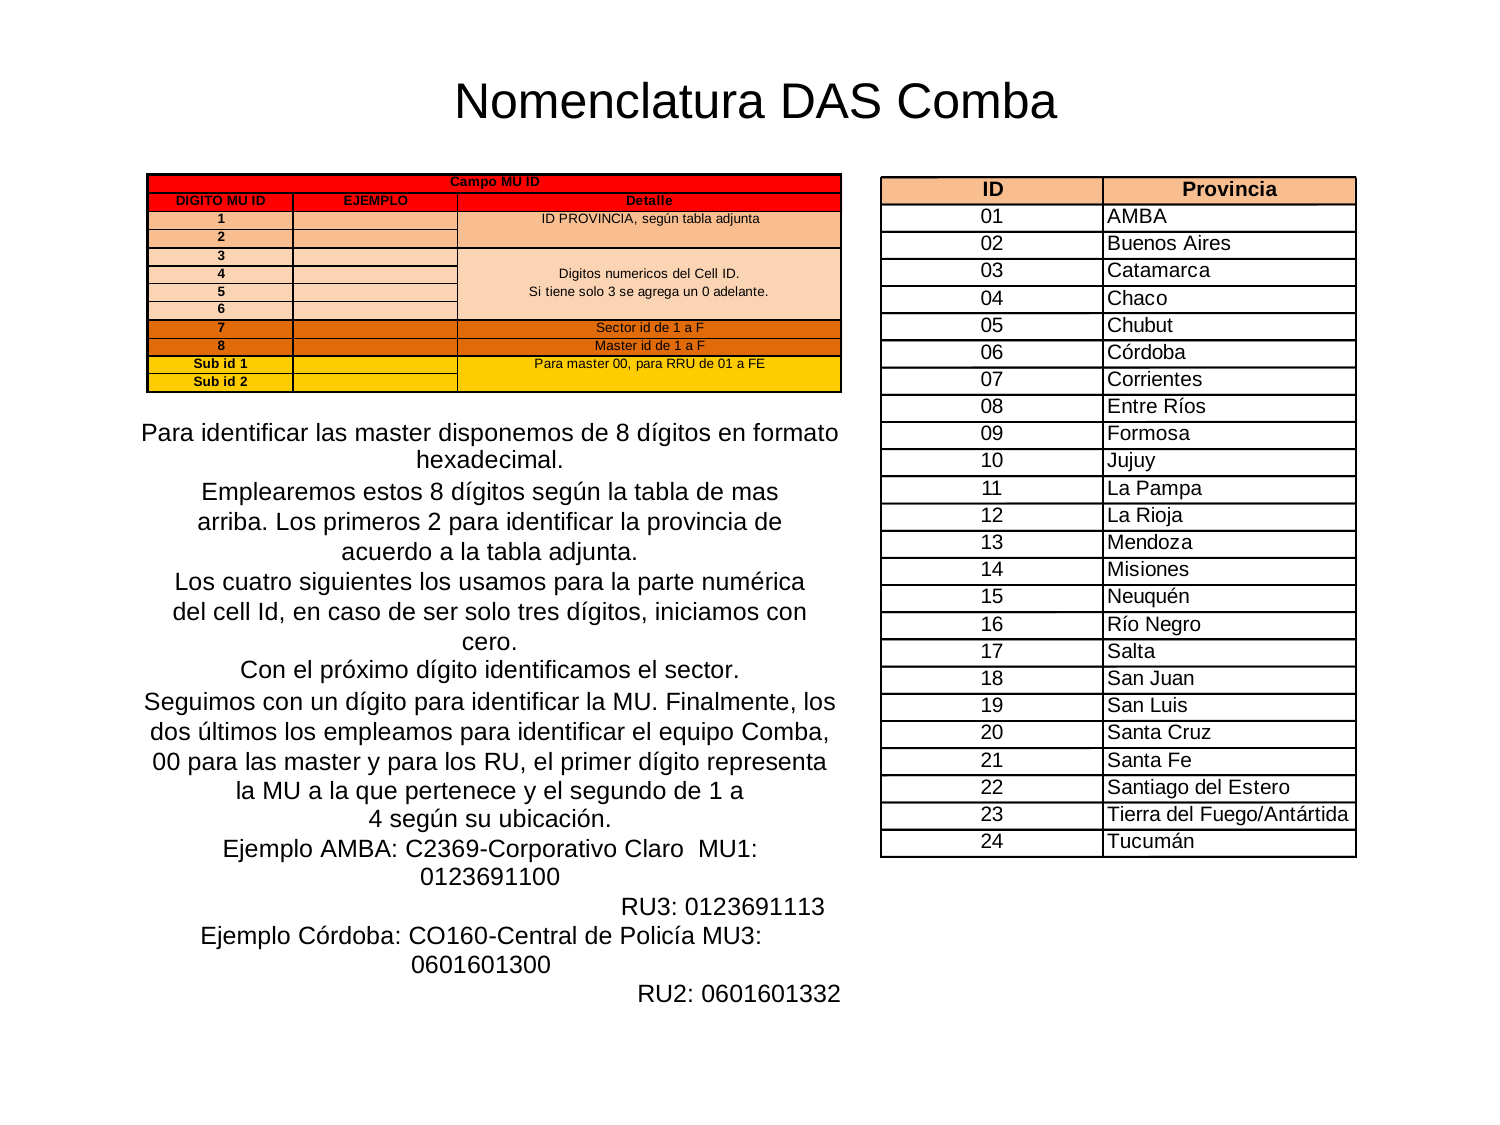

Nomenclatura DAS
Comba

Campo MU ID

ID
Provincia

DIGITO MU ID

EJEMPLO
Detalle

01

AMBA

1

ID PROVINCIA, según tabla adjunta
2

02

Buenos Aires
3

Digitos numericos del Cell ID.
Si tiene solo 3 se agrega un 0 adelante.

03

Catamarca
4

5

04

Chaco

6

05

Chubut

7

Sector id de 1 a F

8

Master id de 1 a F
06

Córdoba

Sub id 1

Para master 00, para RRU de 01 a FE

07

Corrientes
Sub id 2

08

Entre Ríos
Para identificar las master disponemos de 8 dígitos en formato
hexadecimal.
Emplearemos estos 8 dígitos según la tabla de mas arriba. Los primeros 2 para identificar la provincia de acuerdo a la tabla adjunta.
Los cuatro siguientes los usamos para la parte numérica del cell Id, en caso de ser solo tres dígitos, iniciamos con cero.
Con el próximo dígito identificamos el sector.
Seguimos con un dígito para identificar la MU. Finalmente, los dos últimos los empleamos para identificar el equipo Comba, 00 para las master y para los RU, el primer dígito representa la MU a la que pertenece y el segundo de 1 a
4 según su ubicación.
Ejemplo AMBA: C2369-Corporativo Claro MU1: 0123691100
RU3: 0123691113
Ejemplo Córdoba: CO160-Central de Policía MU3: 0601601300
RU2: 0601601332
09

Formosa

10

Jujuy
11

La Pampa

12

La Rioja

13

Mendoza
14

Misiones

15

Neuquén
16

Río Negro

17

Salta

18

San Juan
19

San Luis
20

Santa Cruz
21

Santa Fe
22

Santiago del Estero
23

Tierra del Fuego/Antártida
24

Tucumán